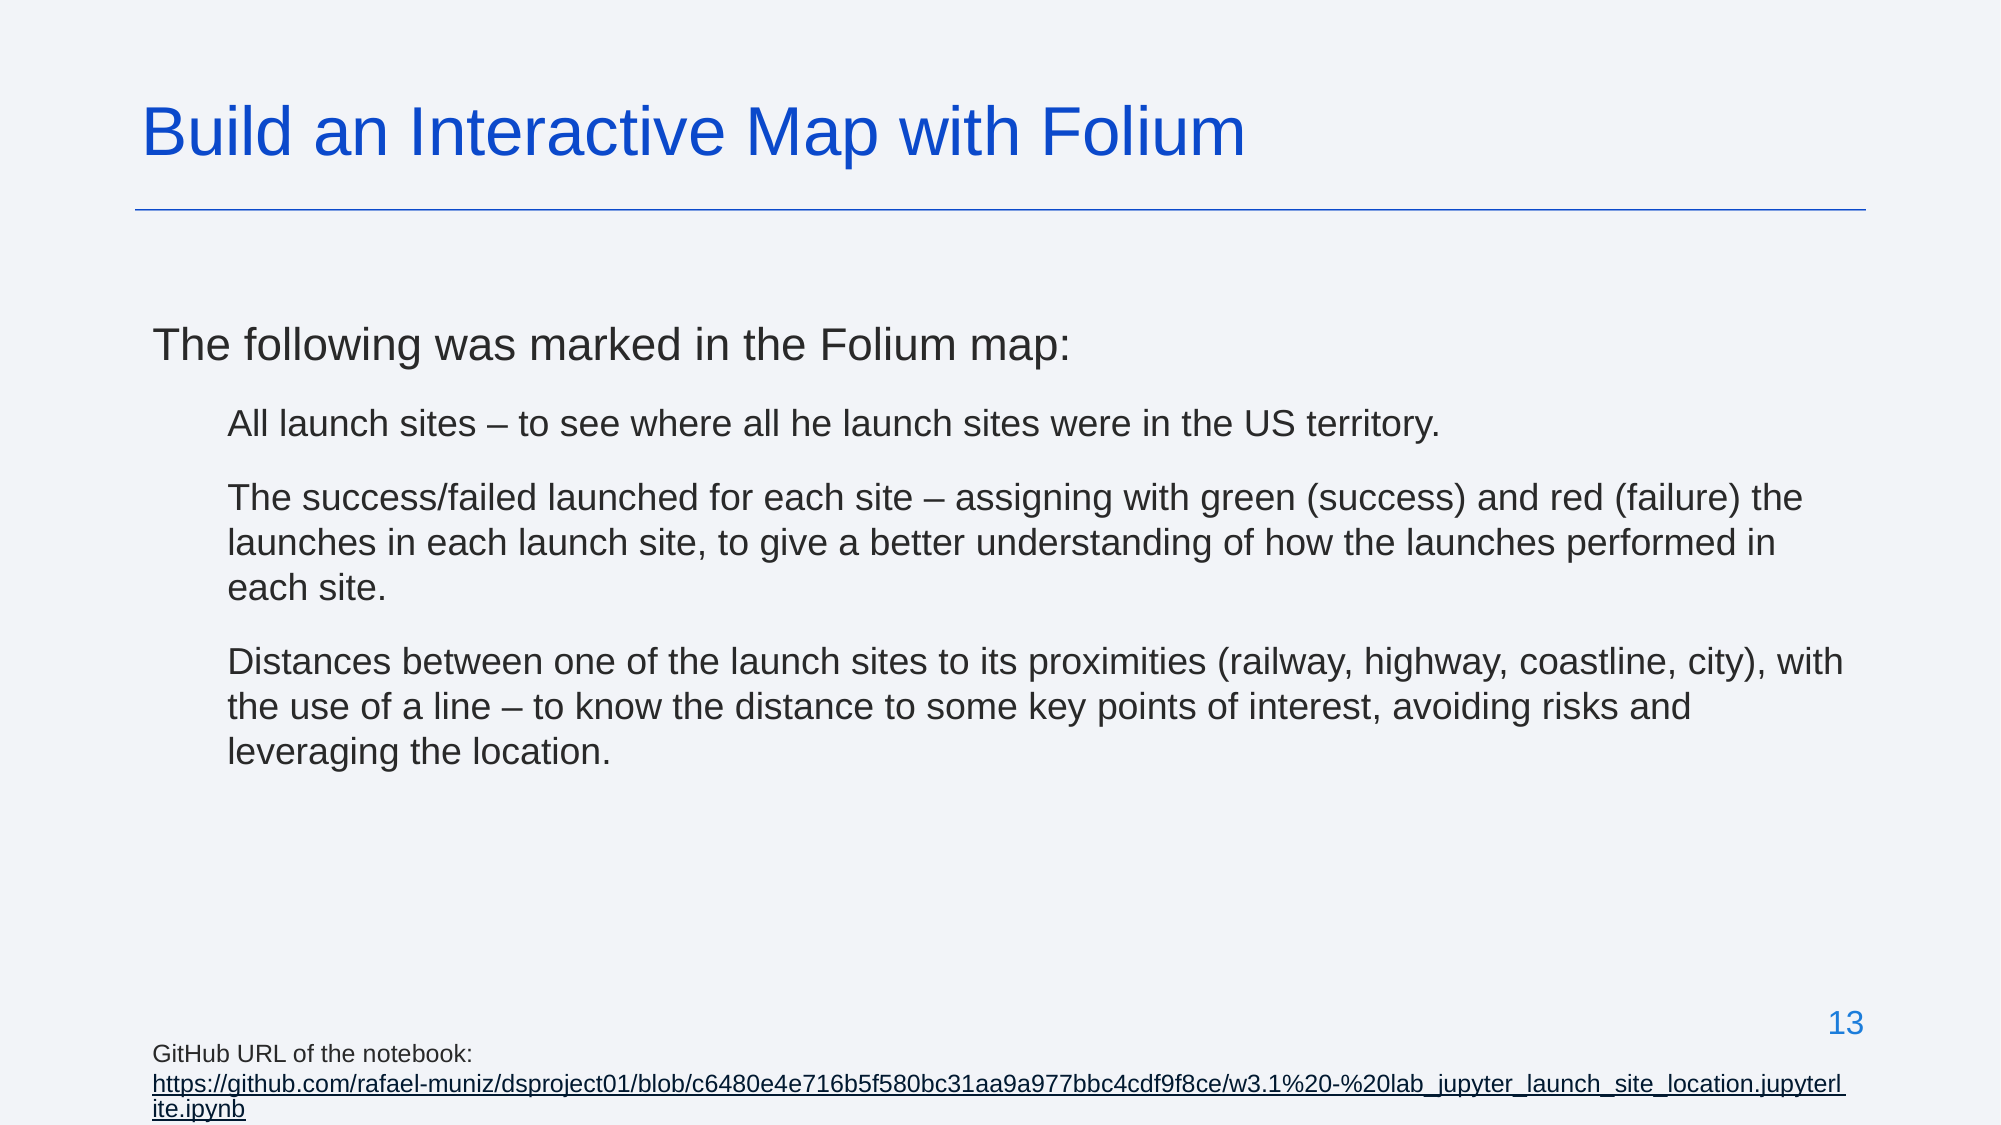

Build an Interactive Map with Folium
The following was marked in the Folium map:
All launch sites – to see where all he launch sites were in the US territory.
The success/failed launched for each site – assigning with green (success) and red (failure) the launches in each launch site, to give a better understanding of how the launches performed in each site.
Distances between one of the launch sites to its proximities (railway, highway, coastline, city), with the use of a line – to know the distance to some key points of interest, avoiding risks and leveraging the location.

GitHub URL of the notebook: https://github.com/rafael-muniz/dsproject01/blob/c6480e4e716b5f580bc31aa9a977bbc4cdf9f8ce/w3.1%20-%20lab_jupyter_launch_site_location.jupyterlite.ipynb

13